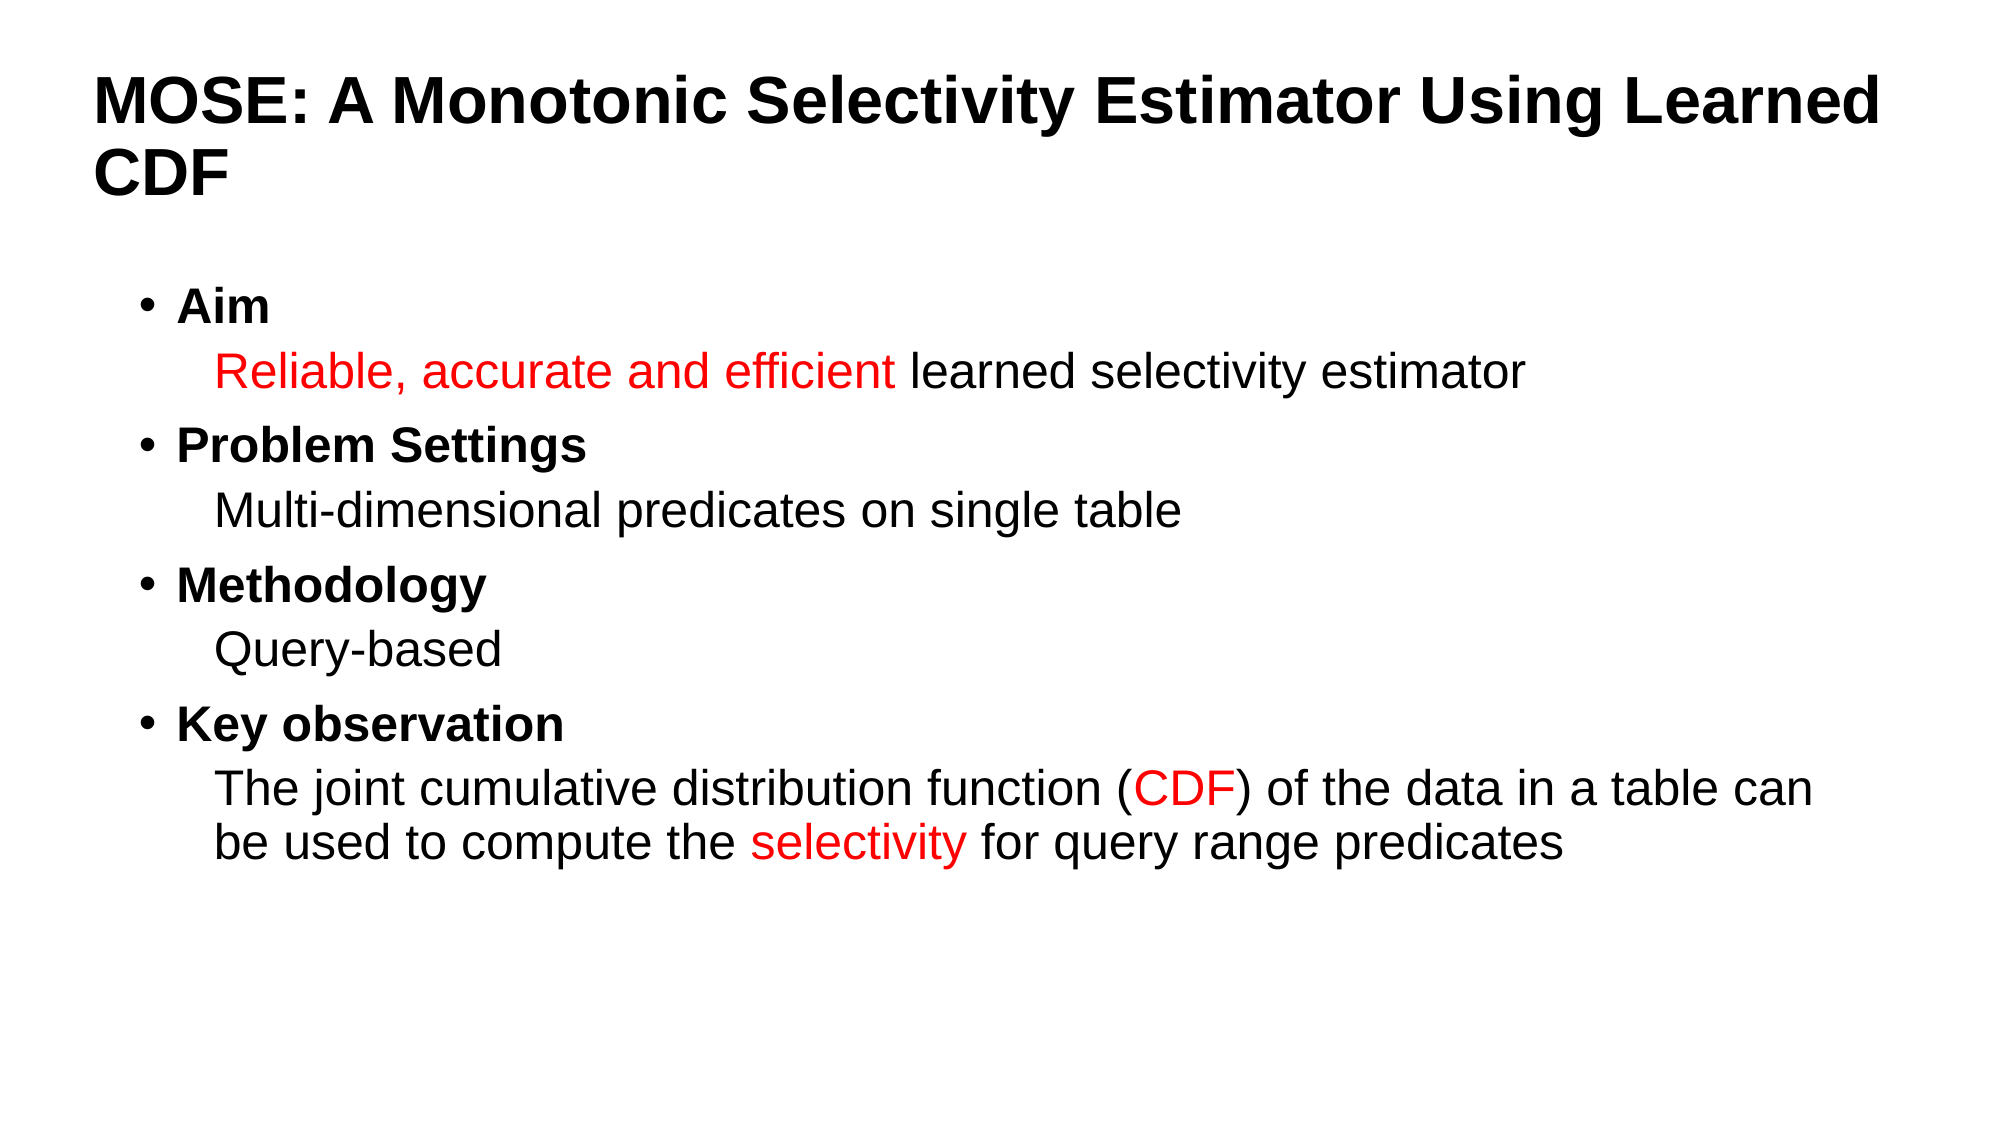

# MOSE: A Monotonic Selectivity Estimator Using Learned CDF
Aim
Reliable, accurate and efficient learned selectivity estimator
Problem Settings
Multi-dimensional predicates on single table
Methodology
Query-based
Key observation
The joint cumulative distribution function (CDF) of the data in a table can be used to compute the selectivity for query range predicates